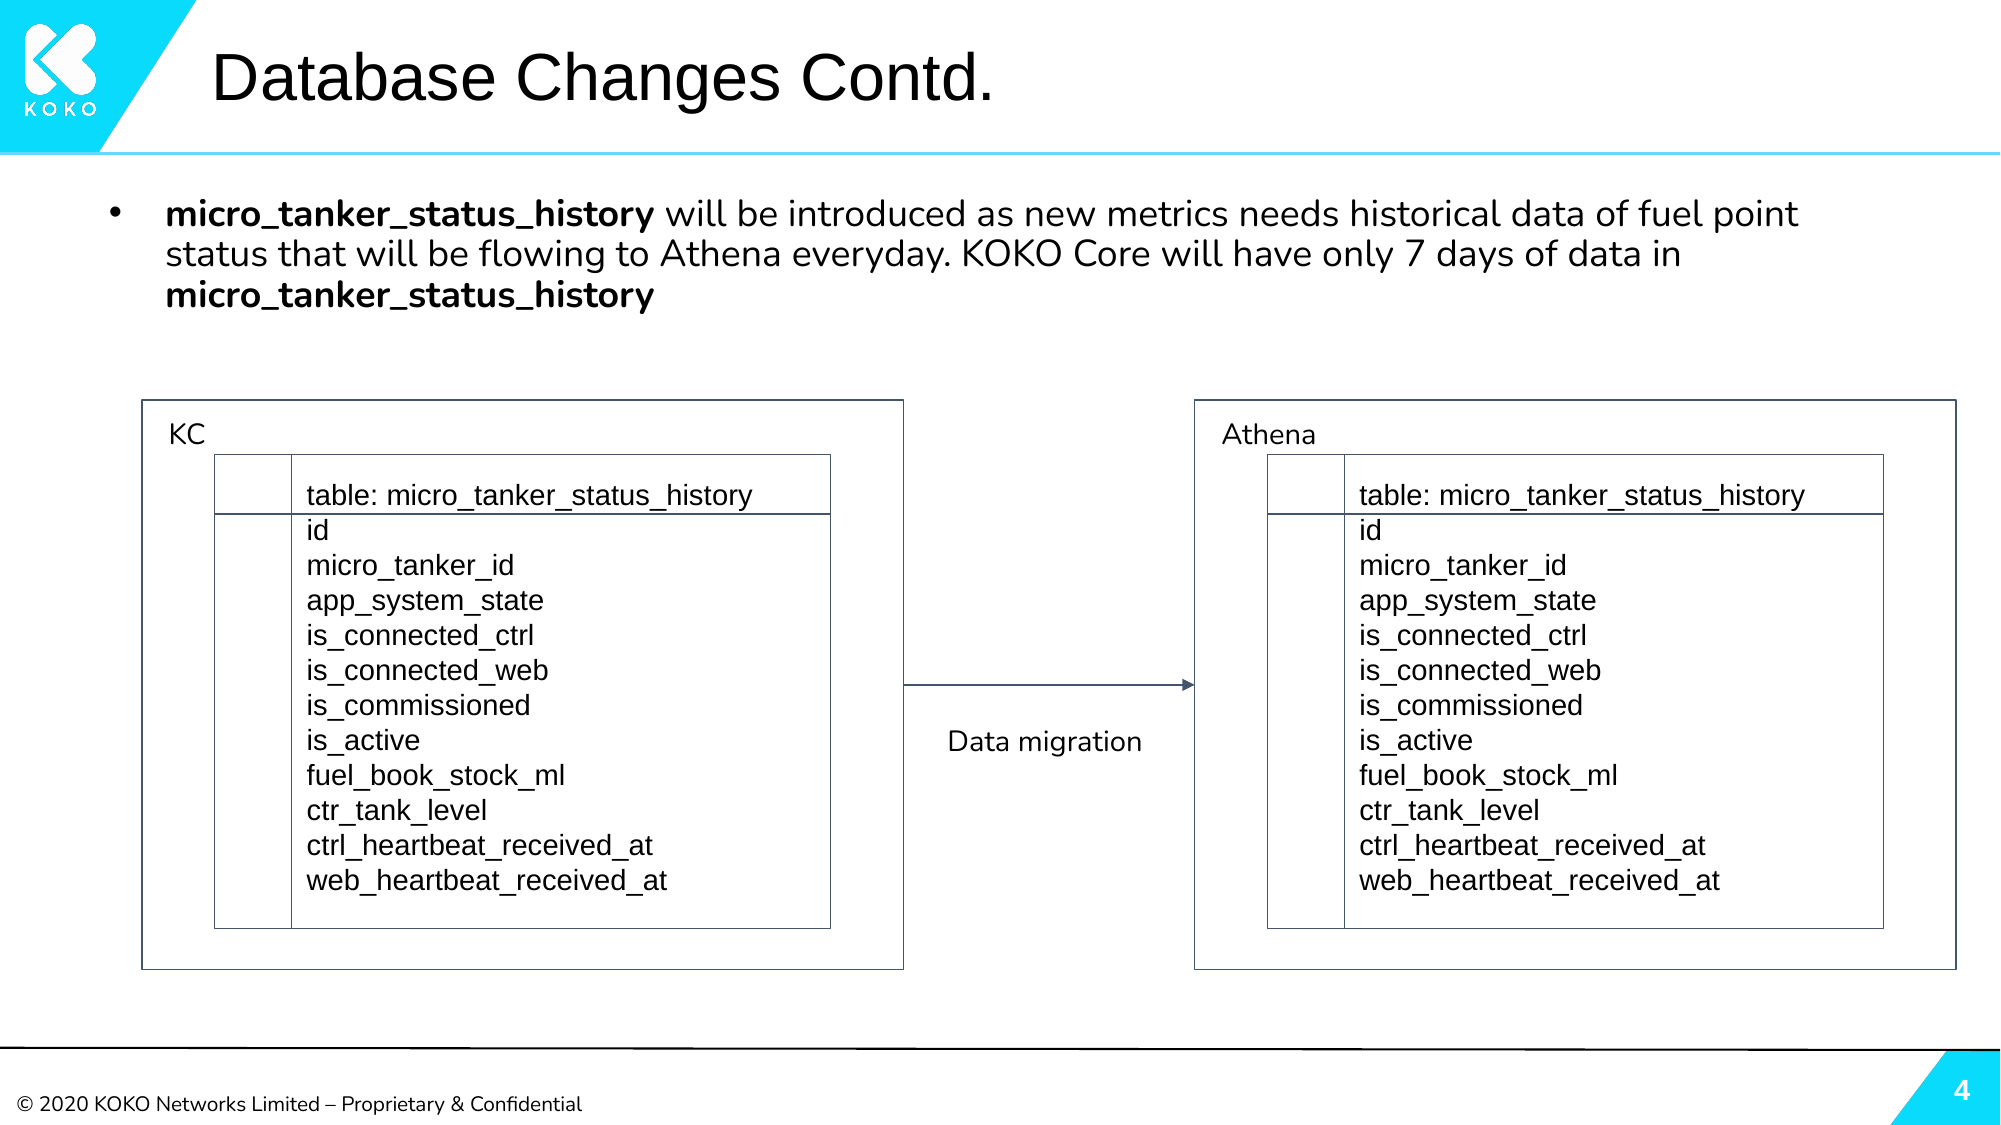

# Database Changes Contd.
micro_tanker_status_history will be introduced as new metrics needs historical data of fuel point status that will be flowing to Athena everyday. KOKO Core will have only 7 days of data in micro_tanker_status_history

KC
Athena
table: micro_tanker_status_history
id
micro_tanker_id
app_system_state
is_connected_ctrl
is_connected_web
is_commissioned
is_active
fuel_book_stock_ml
ctr_tank_level
ctrl_heartbeat_received_at
web_heartbeat_received_at

table: micro_tanker_status_history
id
micro_tanker_id
app_system_state
is_connected_ctrl
is_connected_web
is_commissioned
is_active
fuel_book_stock_ml
ctr_tank_level
ctrl_heartbeat_received_at
web_heartbeat_received_at

Data migration
4